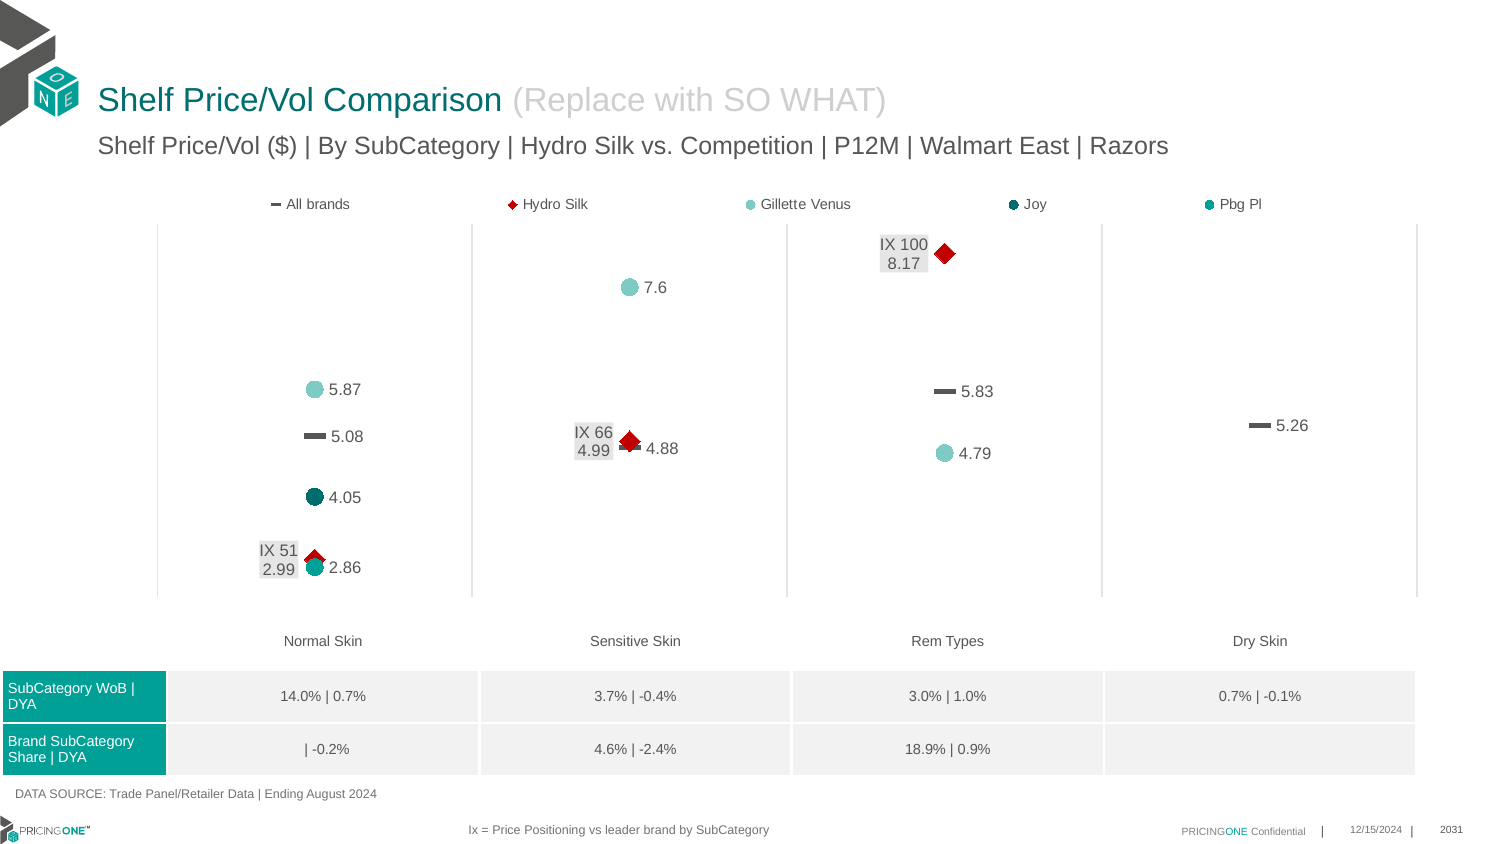

# Shelf Price/Vol Comparison (Replace with SO WHAT)
Shelf Price/Vol ($) | By SubCategory | Hydro Silk vs. Competition | P12M | Walmart East | Razors

### Chart

| Category | All brands | Hydro Silk | Gillette Venus | Joy | Pbg Pl |
|---|---|---|---|---|---|
| IX 51 | 5.08 | 2.99 | 5.87 | 4.05 | 2.86 |
| IX 66 | 4.88 | 4.99 | 7.6 | None | None |
| IX 100 | 5.83 | 8.17 | 4.79 | None | None |
| None | 5.26 | None | None | None | None |
|  | Normal Skin | Sensitive Skin | Rem Types | Dry Skin |
| --- | --- | --- | --- | --- |
| SubCategory WoB | DYA | 14.0% | 0.7% | 3.7% | -0.4% | 3.0% | 1.0% | 0.7% | -0.1% |
| Brand SubCategory Share | DYA | | -0.2% | 4.6% | -2.4% | 18.9% | 0.9% |  |
DATA SOURCE: Trade Panel/Retailer Data | Ending August 2024
Ix = Price Positioning vs leader brand by SubCategory
12/15/2024
2031